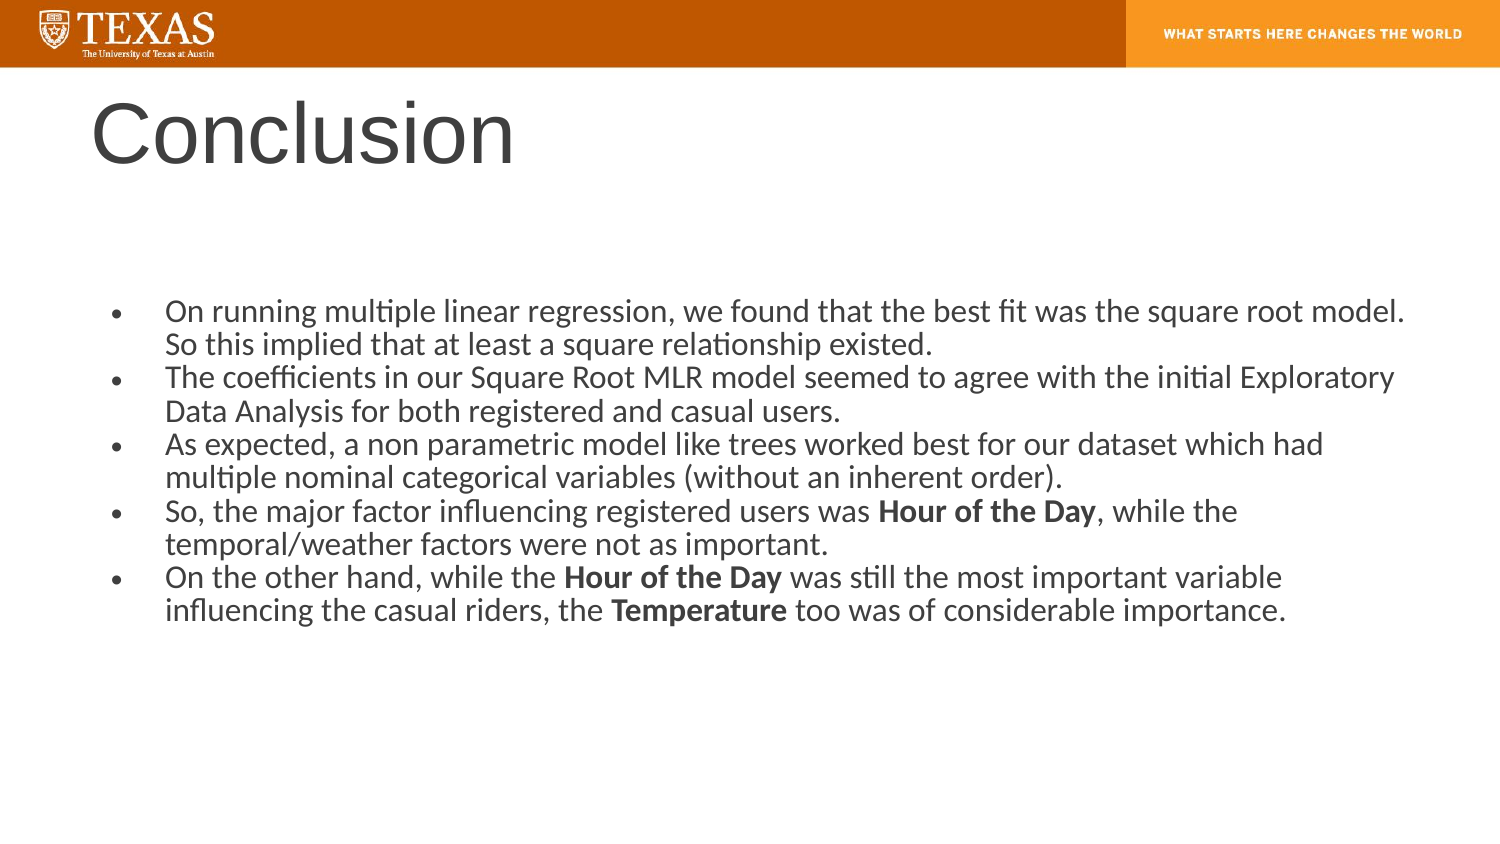

# Conclusion
On running multiple linear regression, we found that the best fit was the square root model. So this implied that at least a square relationship existed.
The coefficients in our Square Root MLR model seemed to agree with the initial Exploratory Data Analysis for both registered and casual users.
As expected, a non parametric model like trees worked best for our dataset which had multiple nominal categorical variables (without an inherent order).
So, the major factor influencing registered users was Hour of the Day, while the temporal/weather factors were not as important.
On the other hand, while the Hour of the Day was still the most important variable influencing the casual riders, the Temperature too was of considerable importance.